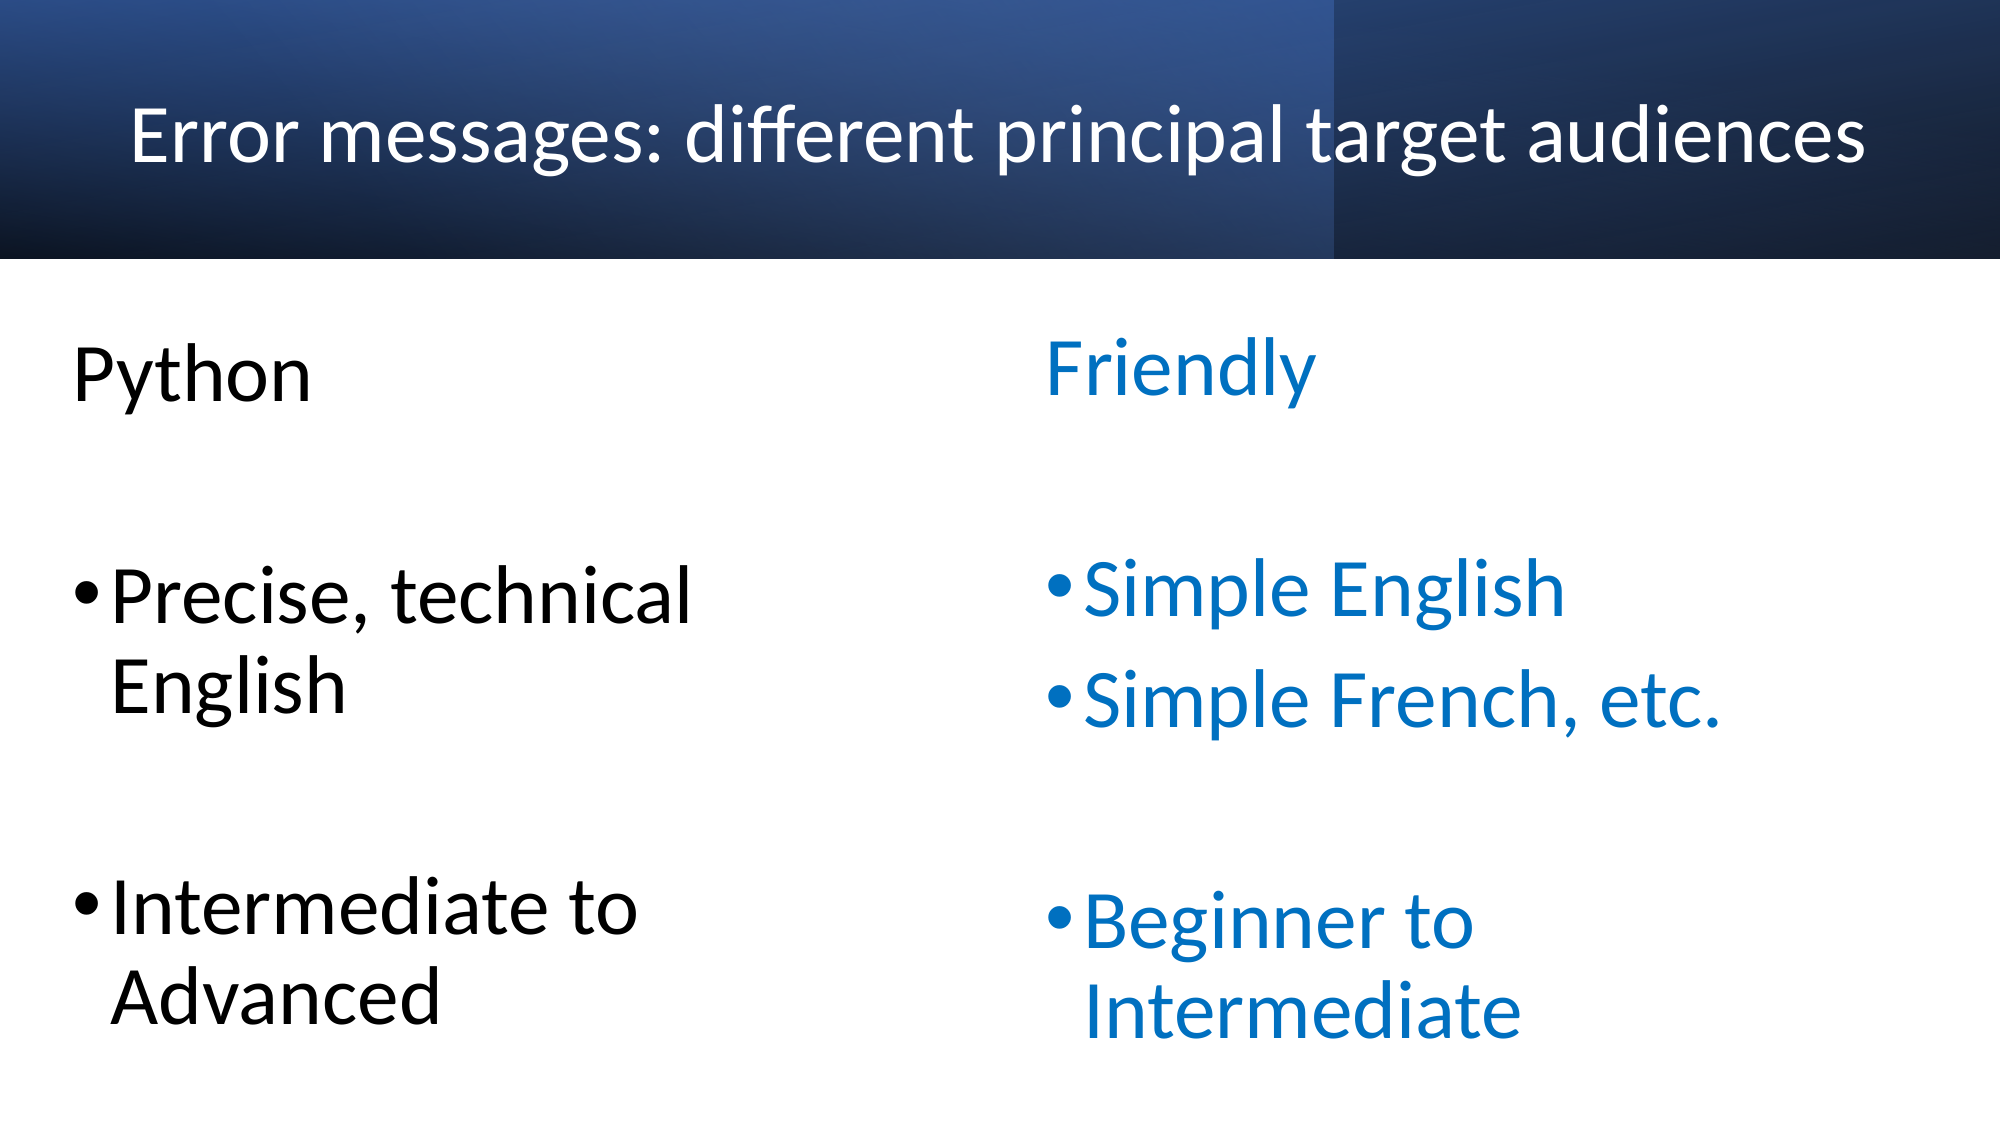

# Error messages: different principal target audiences
Friendly

Simple English
Simple French, etc.

Beginner to Intermediate
Python

Precise, technical English

Intermediate to Advanced